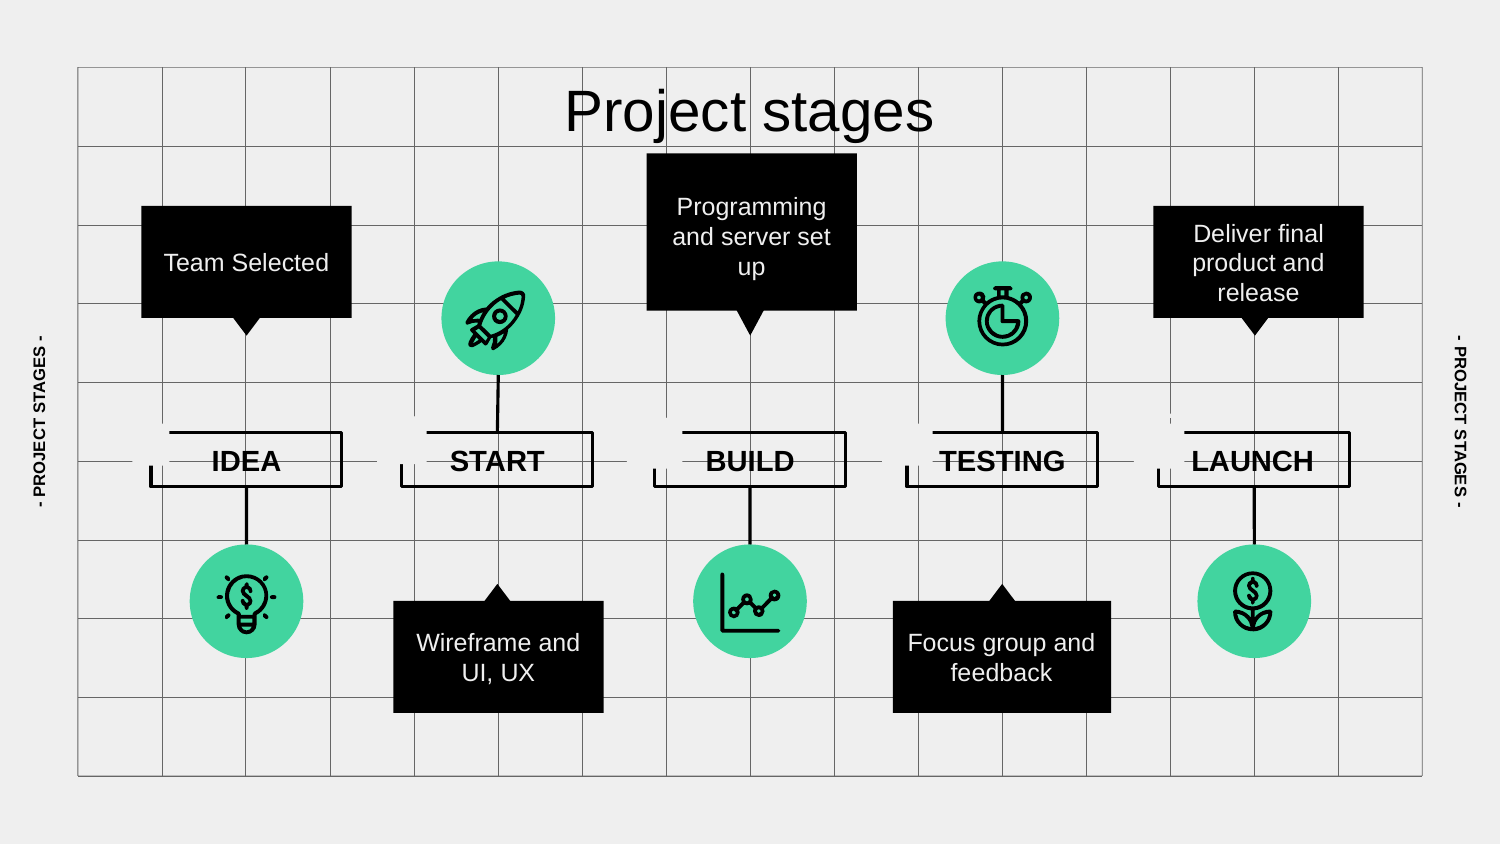

Project stages
Programming and server set up

Team Selected
Deliver final product and release

- PROJECT STAGES -
# - PROJECT STAGES -
3

2

5

1

4

IDEA
START
BUILD
TESTING
LAUNCH

Wireframe and UI, UX
Focus group and feedback